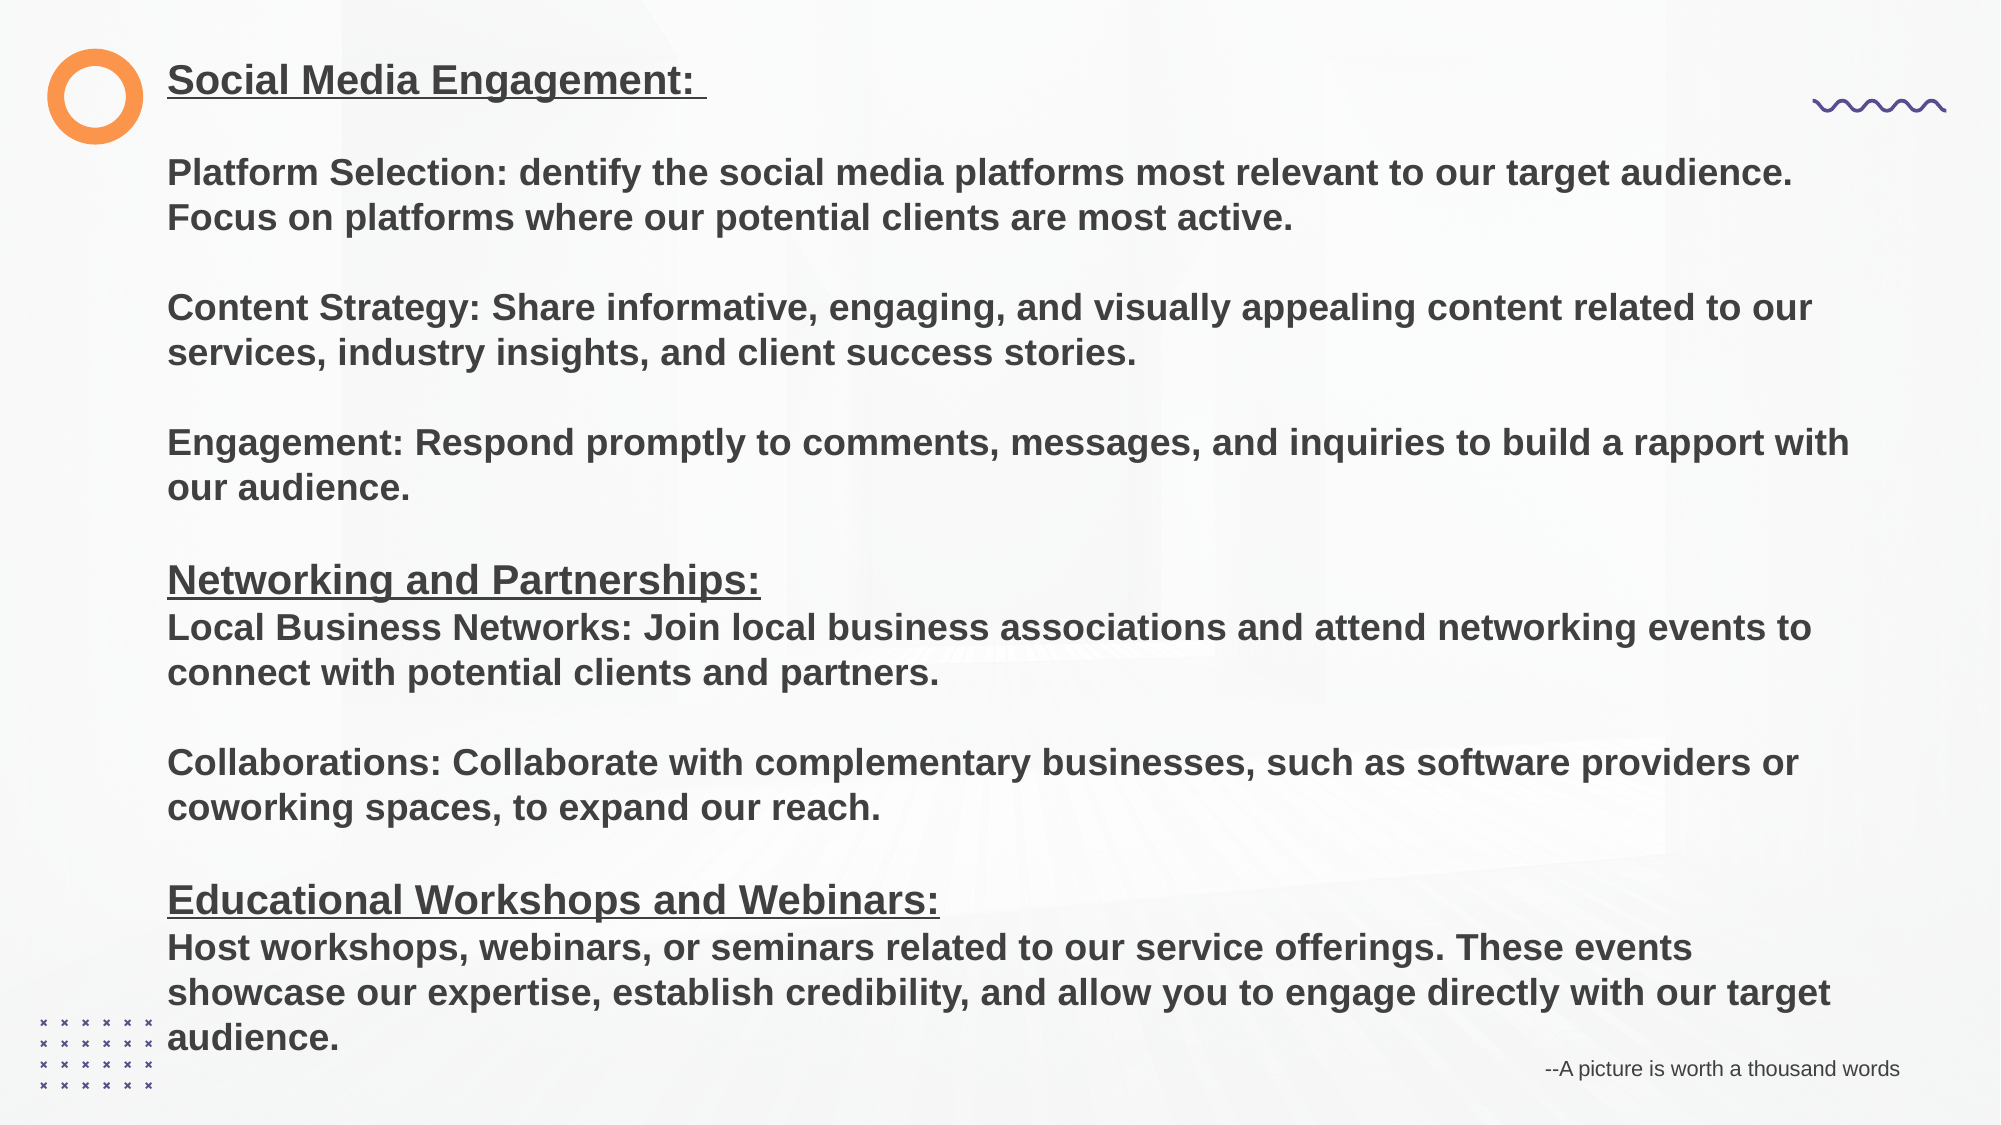

Social Media Engagement:

Platform Selection: dentify the social media platforms most relevant to our target audience. Focus on platforms where our potential clients are most active.

Content Strategy: Share informative, engaging, and visually appealing content related to our services, industry insights, and client success stories.

Engagement: Respond promptly to comments, messages, and inquiries to build a rapport with our audience.

Networking and Partnerships:
Local Business Networks: Join local business associations and attend networking events to connect with potential clients and partners.

Collaborations: Collaborate with complementary businesses, such as software providers or coworking spaces, to expand our reach.

Educational Workshops and Webinars:
Host workshops, webinars, or seminars related to our service offerings. These events showcase our expertise, establish credibility, and allow you to engage directly with our target audience.